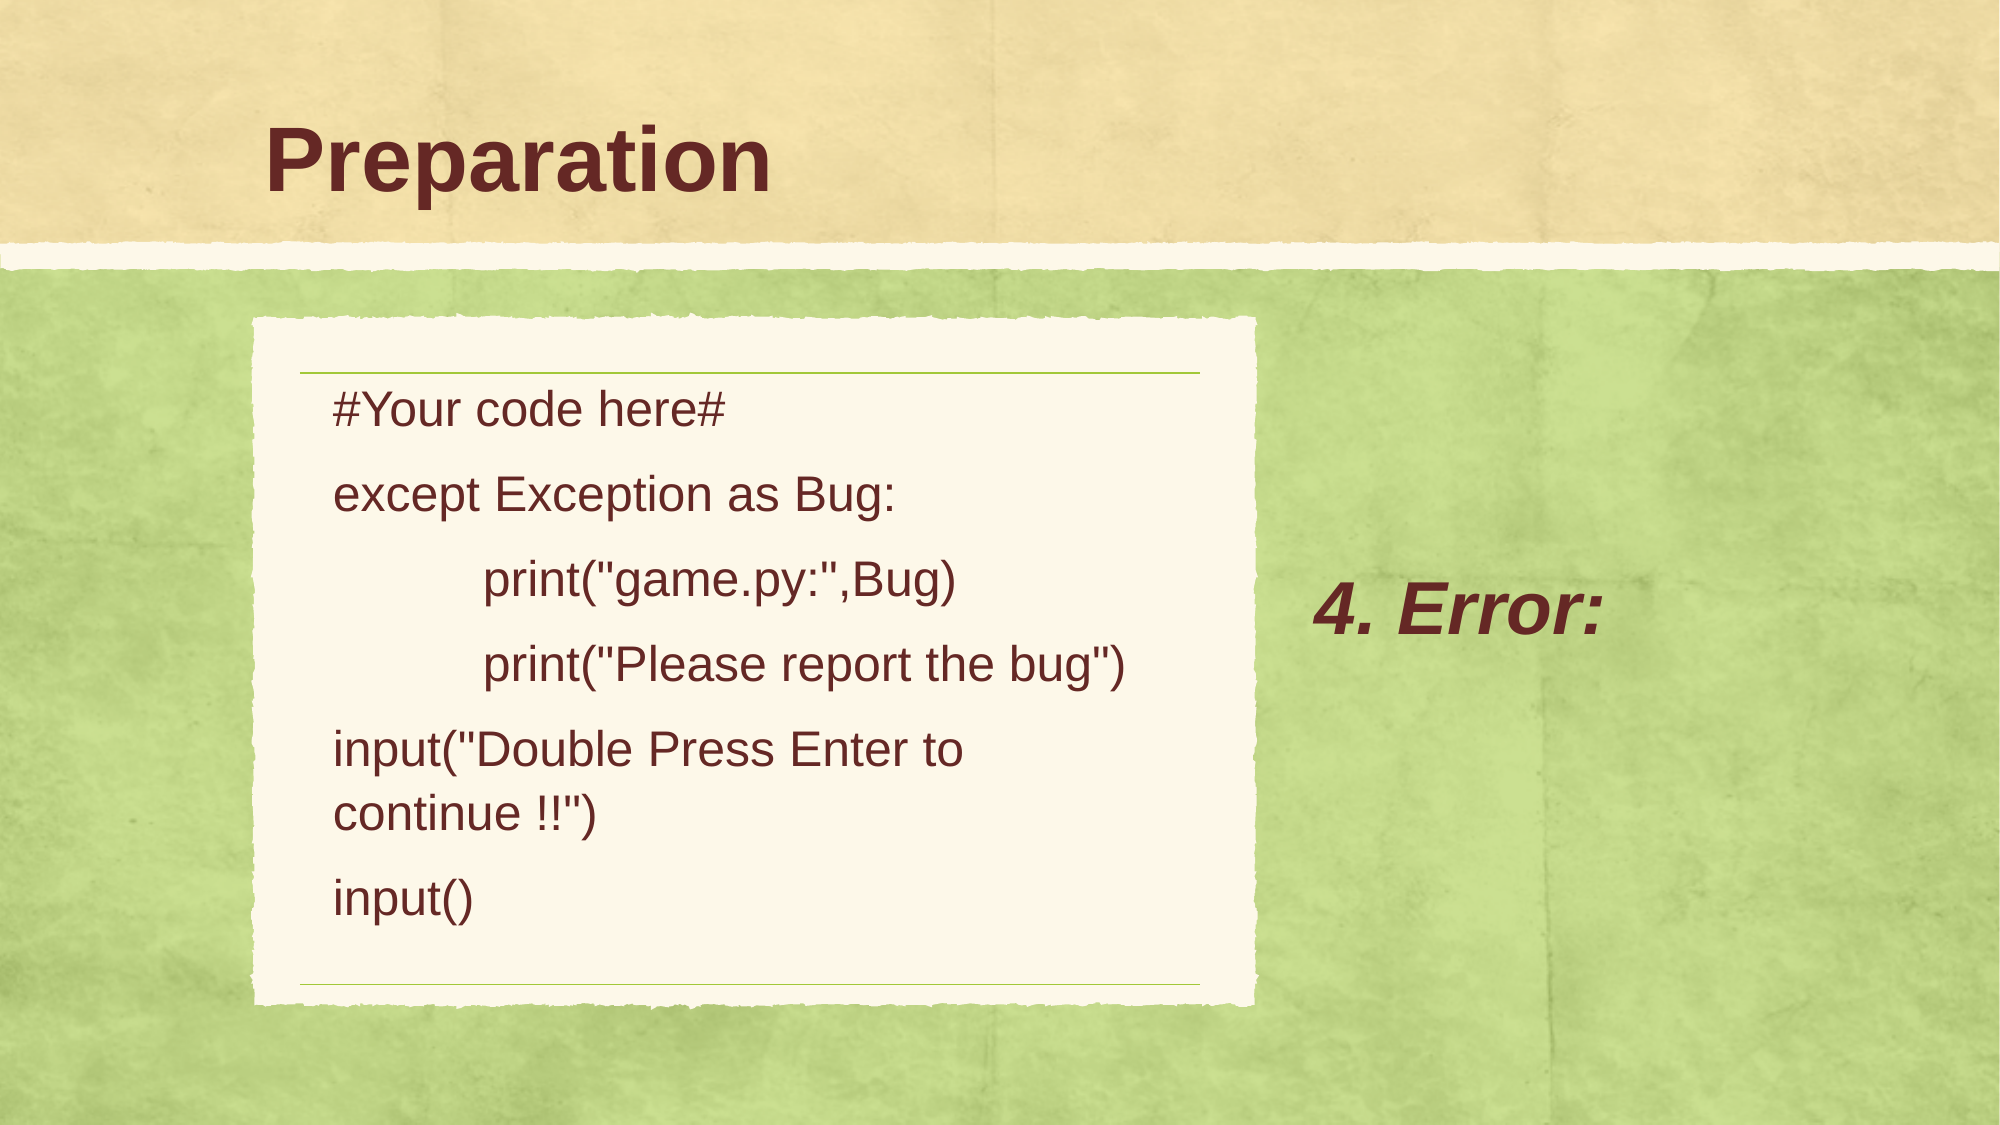

# Preparation
| #Your code here#  except Exception as Bug: print("game.py:",Bug) print("Please report the bug") input("Double Press Enter to continue !!") input() |
| --- |
4. Error: